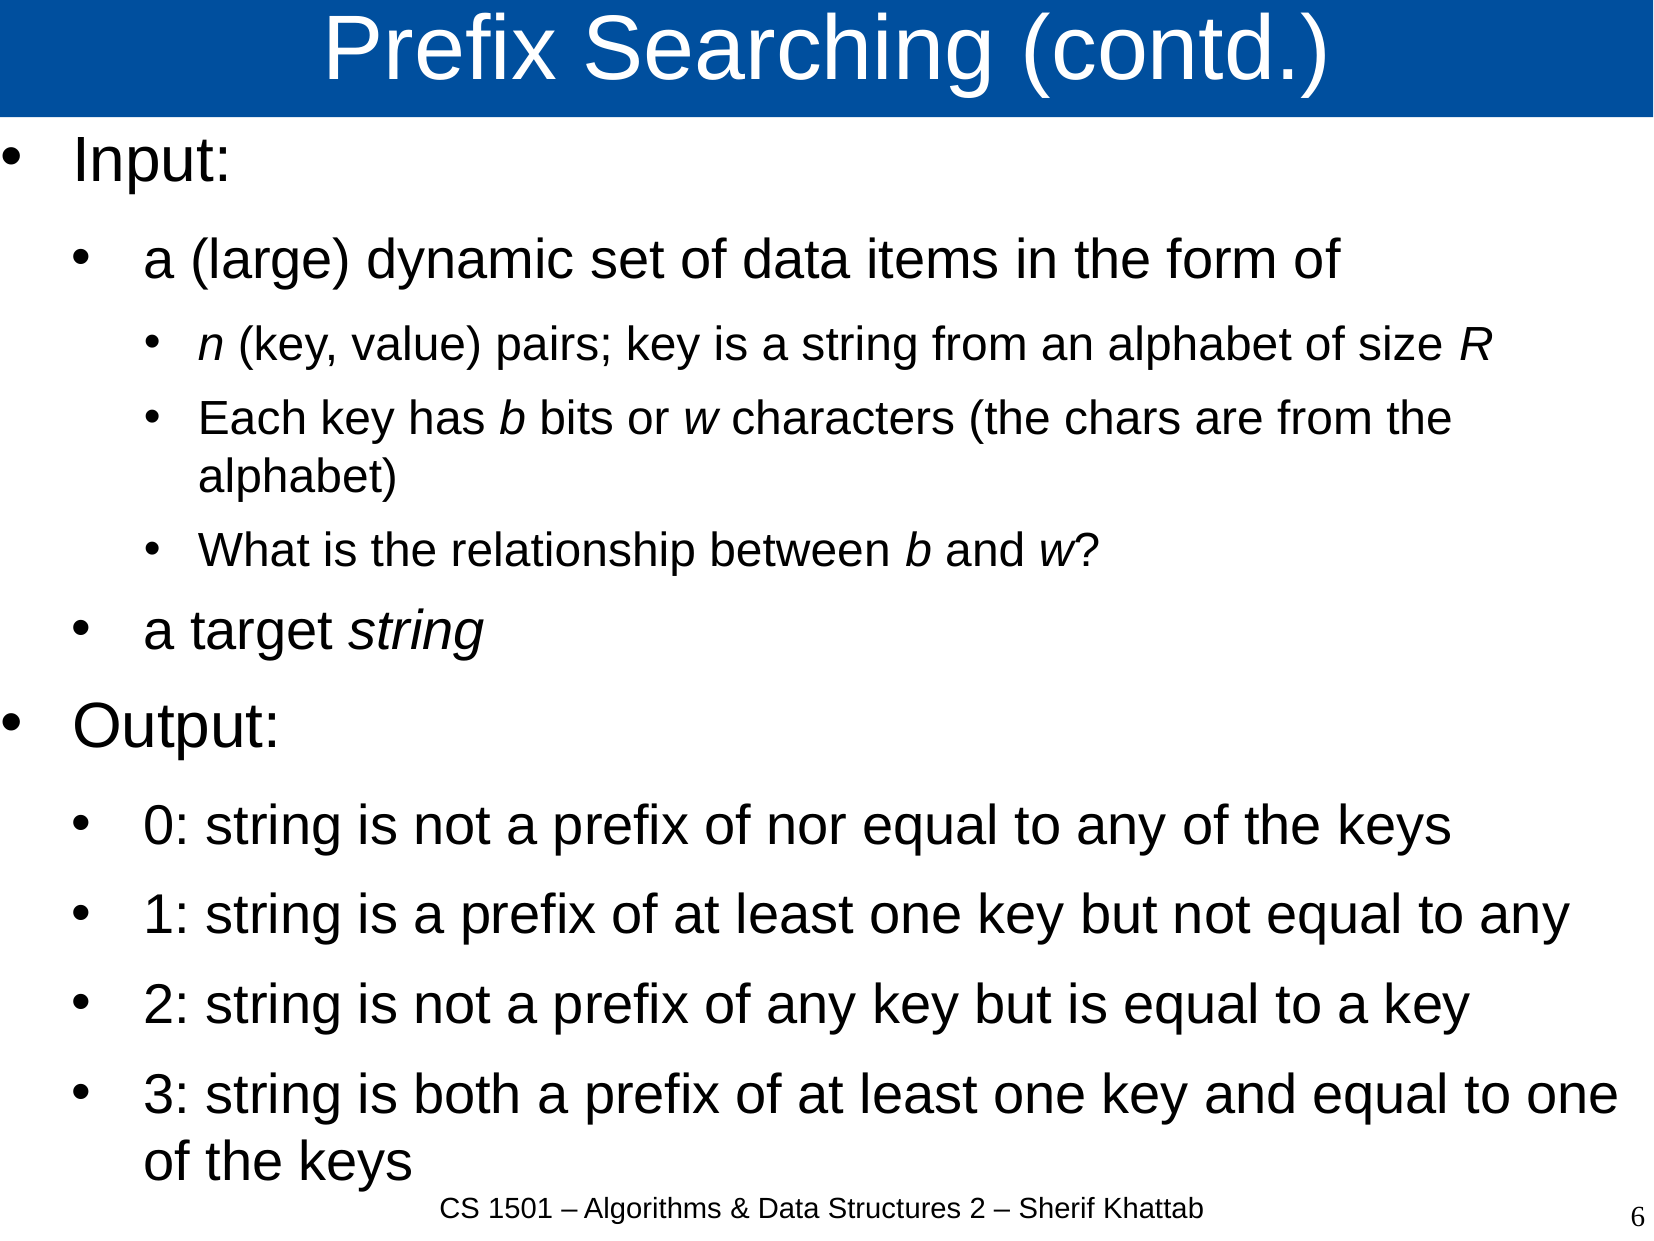

# Prefix Searching (contd.)
Input:
a (large) dynamic set of data items in the form of
n (key, value) pairs; key is a string from an alphabet of size R
Each key has b bits or w characters (the chars are from the alphabet)
What is the relationship between b and w?
a target string
Output:
0: string is not a prefix of nor equal to any of the keys
1: string is a prefix of at least one key but not equal to any
2: string is not a prefix of any key but is equal to a key
3: string is both a prefix of at least one key and equal to one of the keys
CS 1501 – Algorithms & Data Structures 2 – Sherif Khattab
6